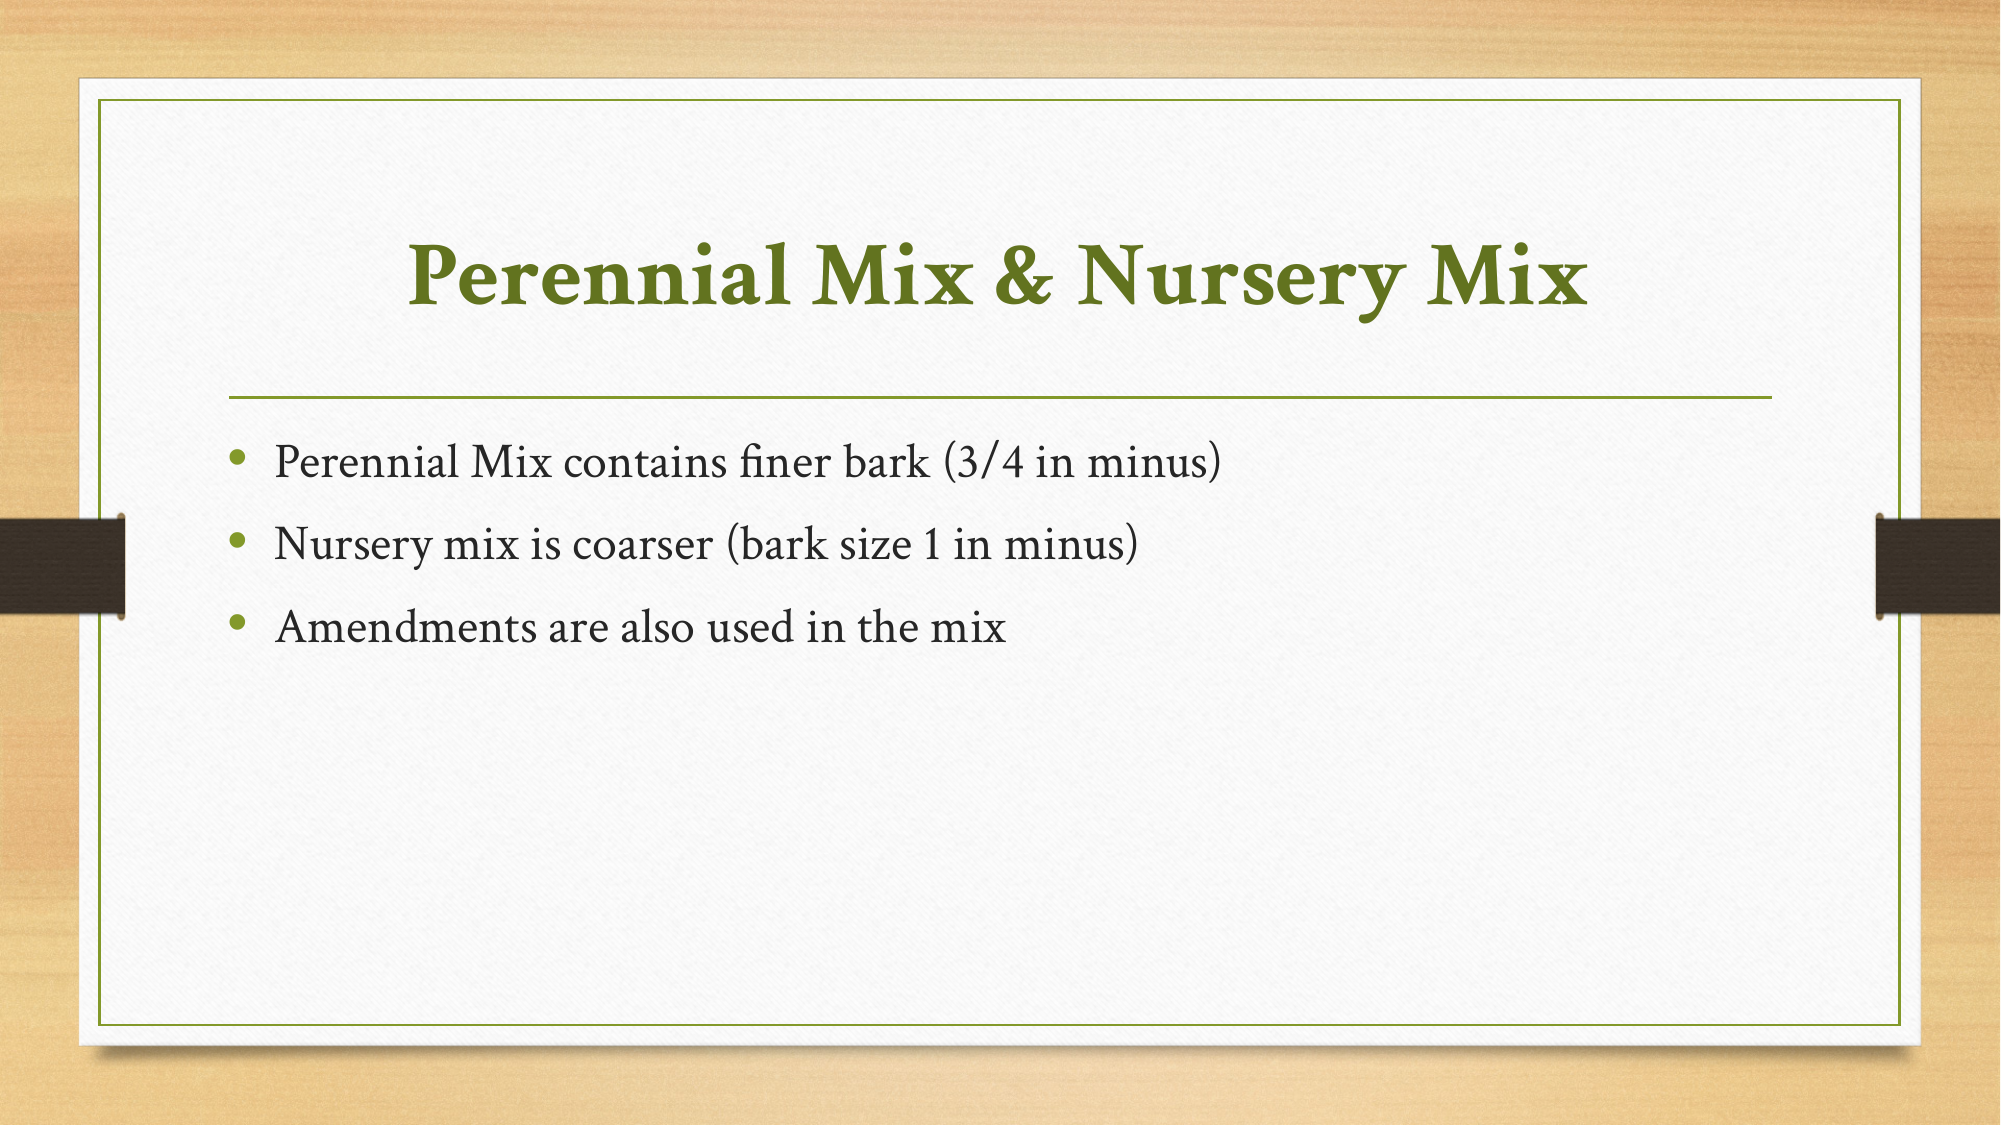

# Perennial Mix & Nursery Mix
Perennial Mix contains finer bark (3/4 in minus)
Nursery mix is coarser (bark size 1 in minus)
Amendments are also used in the mix